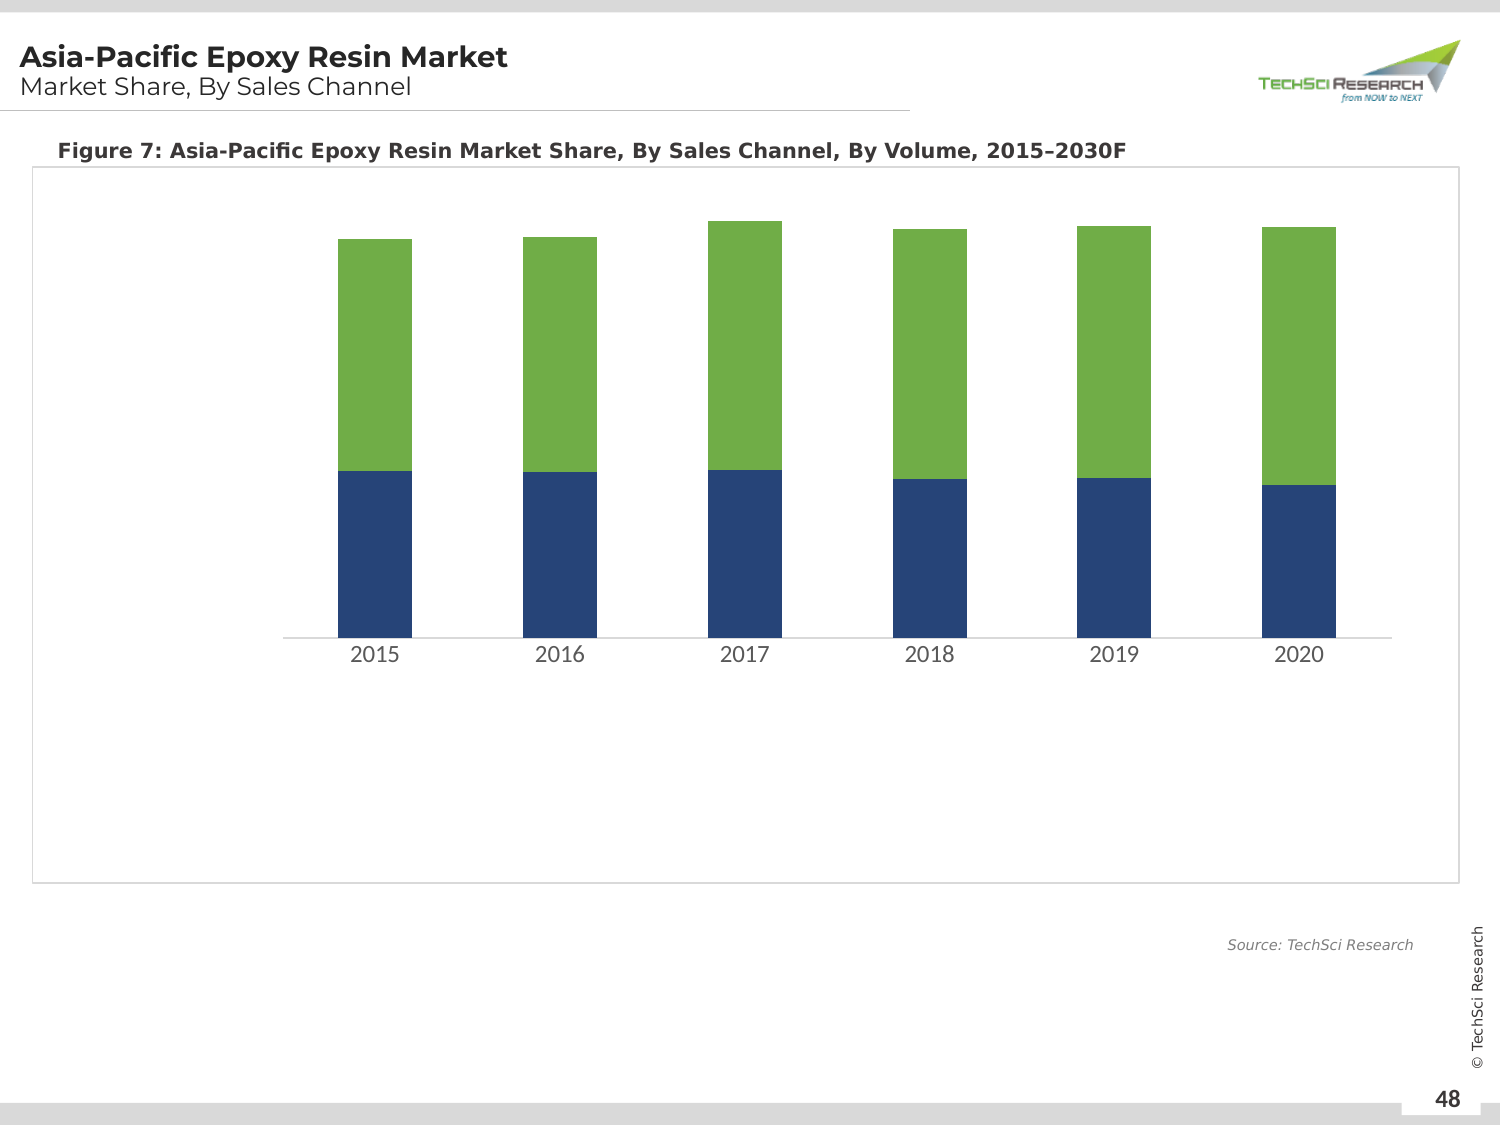

Asia-Pacific Epoxy Resin Market
Market Share, By Sales Channel
Figure 7: Asia-Pacific Epoxy Resin Market Share, By Sales Channel, By Volume, 2015–2030F

### Chart

| Category | Indirect | Direct Company Sale |
|---|---|---|
| 2015 | 0.4252769140235072 | 0.5903296439625743 |
| 2016 | 0.4224593585880525 | 0.5986807427801043 |
| 2017 | 0.4278667224730279 | 0.6334793938480048 |
| 2018 | 0.4041518305949695 | 0.6367268848062965 |
| 2019 | 0.40780955803088087 | 0.6417437393139322 |
| 2020 | 0.39051497814896263 | 0.6564677683574895 |
Source: TechSci Research